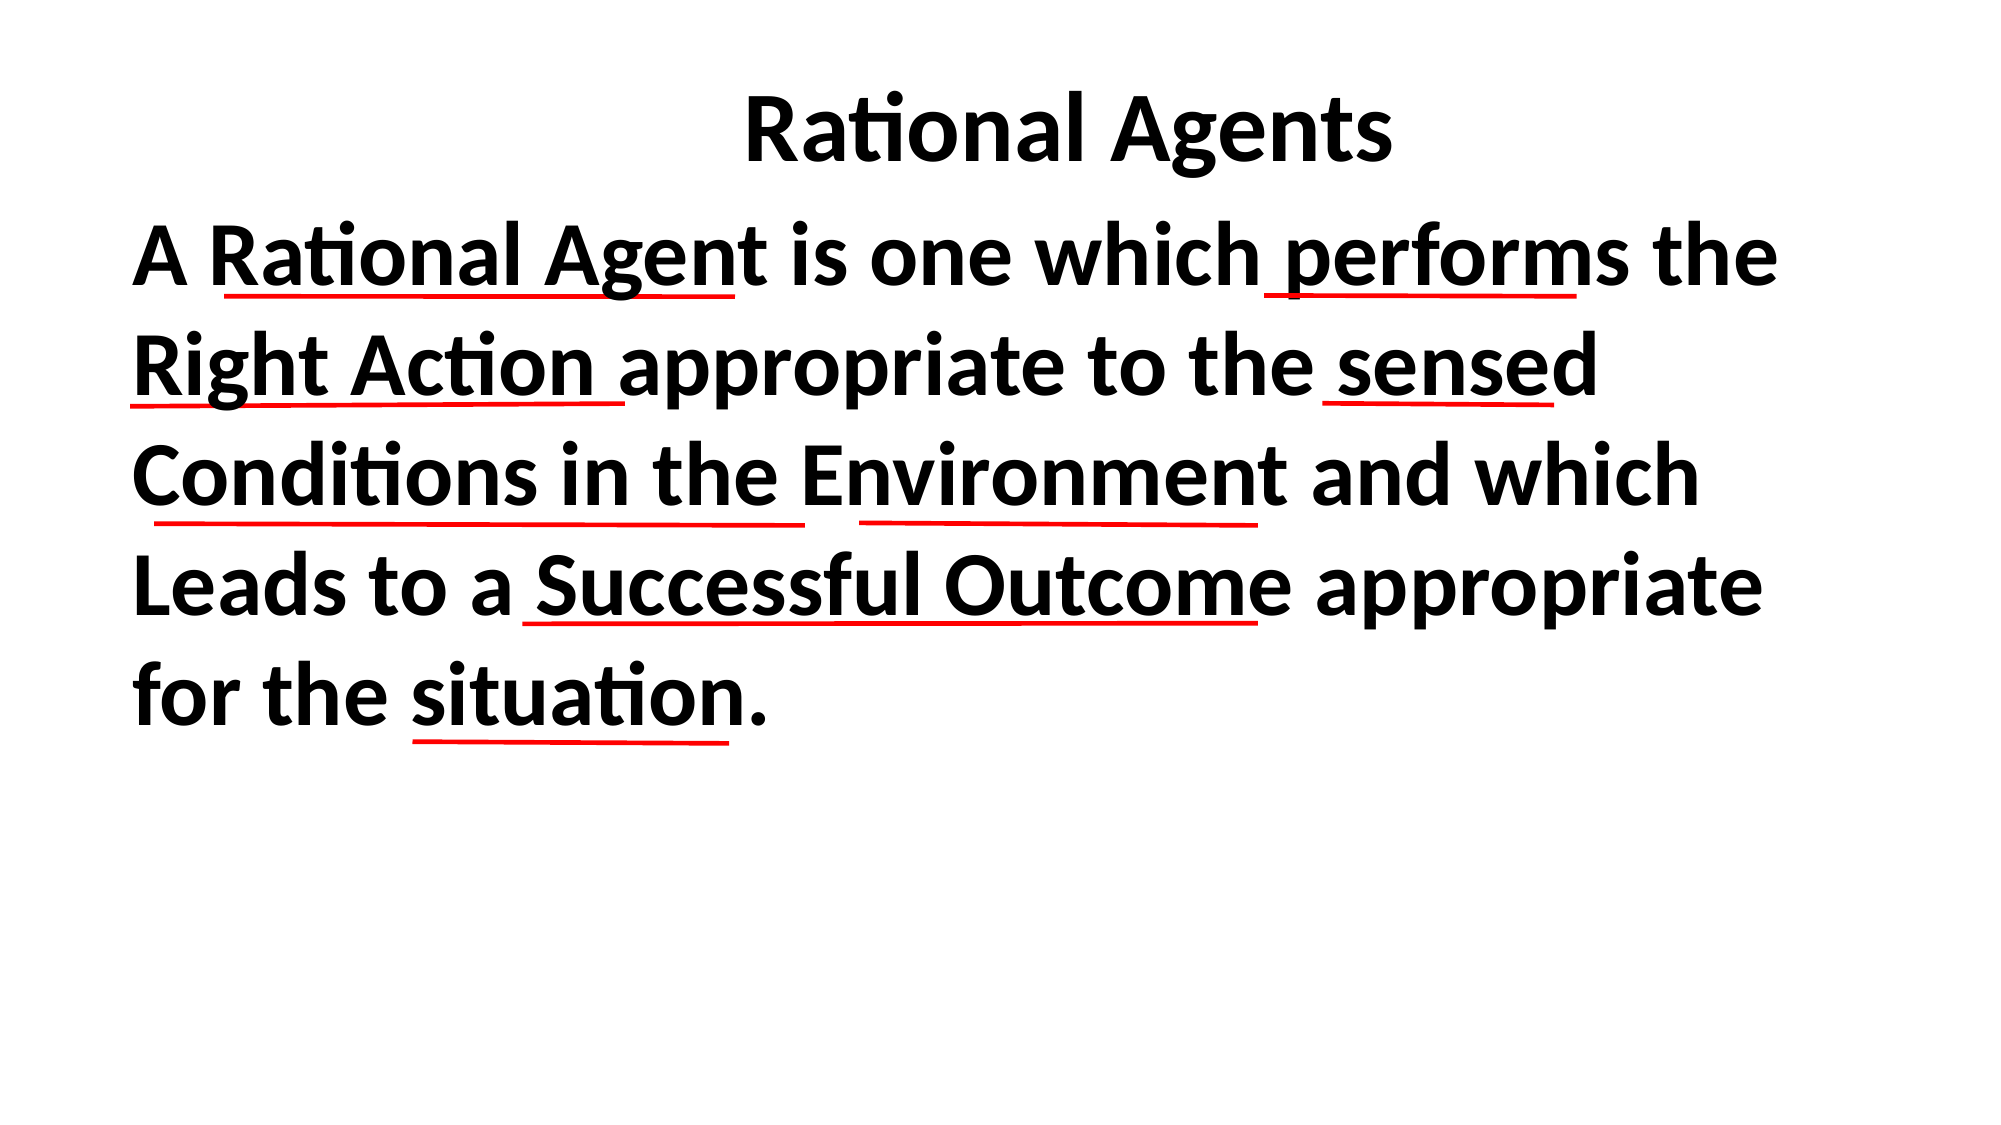

Rational Agents
A Rational Agent is one which performs the Right Action appropriate to the sensed Conditions in the Environment and which Leads to a Successful Outcome appropriate for the situation.